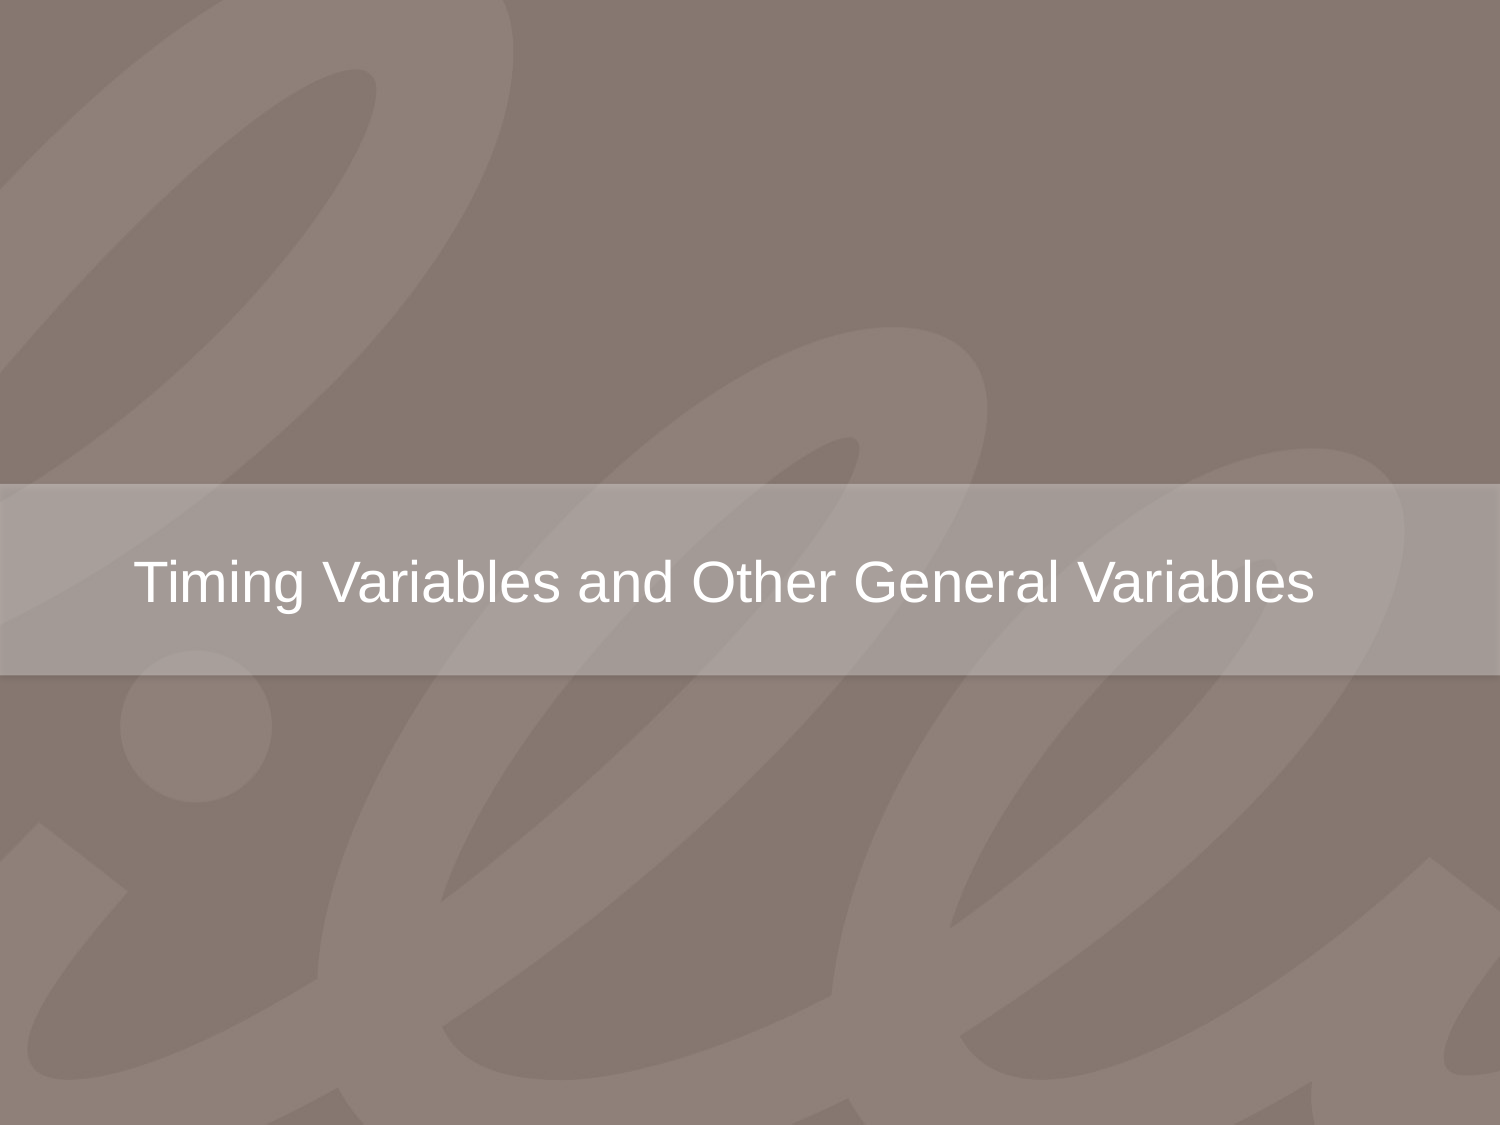

# Timing Variables and Other General Variables